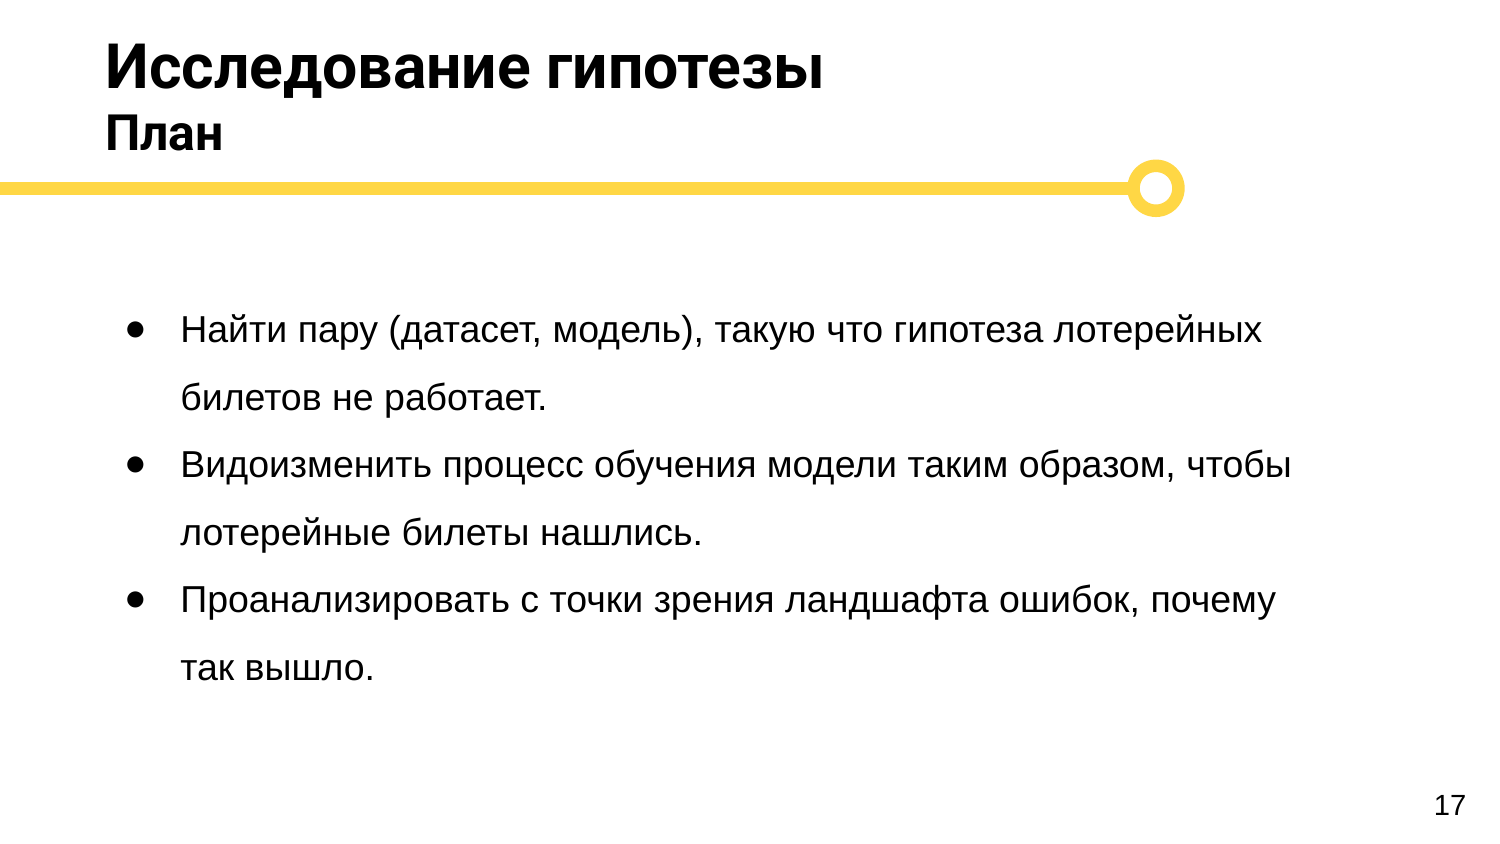

Исследование гипотезы
План

Найти пару (датасет, модель), такую что гипотеза лотерейных билетов не работает.
Видоизменить процесс обучения модели таким образом, чтобы лотерейные билеты нашлись.
Проанализировать с точки зрения ландшафта ошибок, почему так вышло.
17